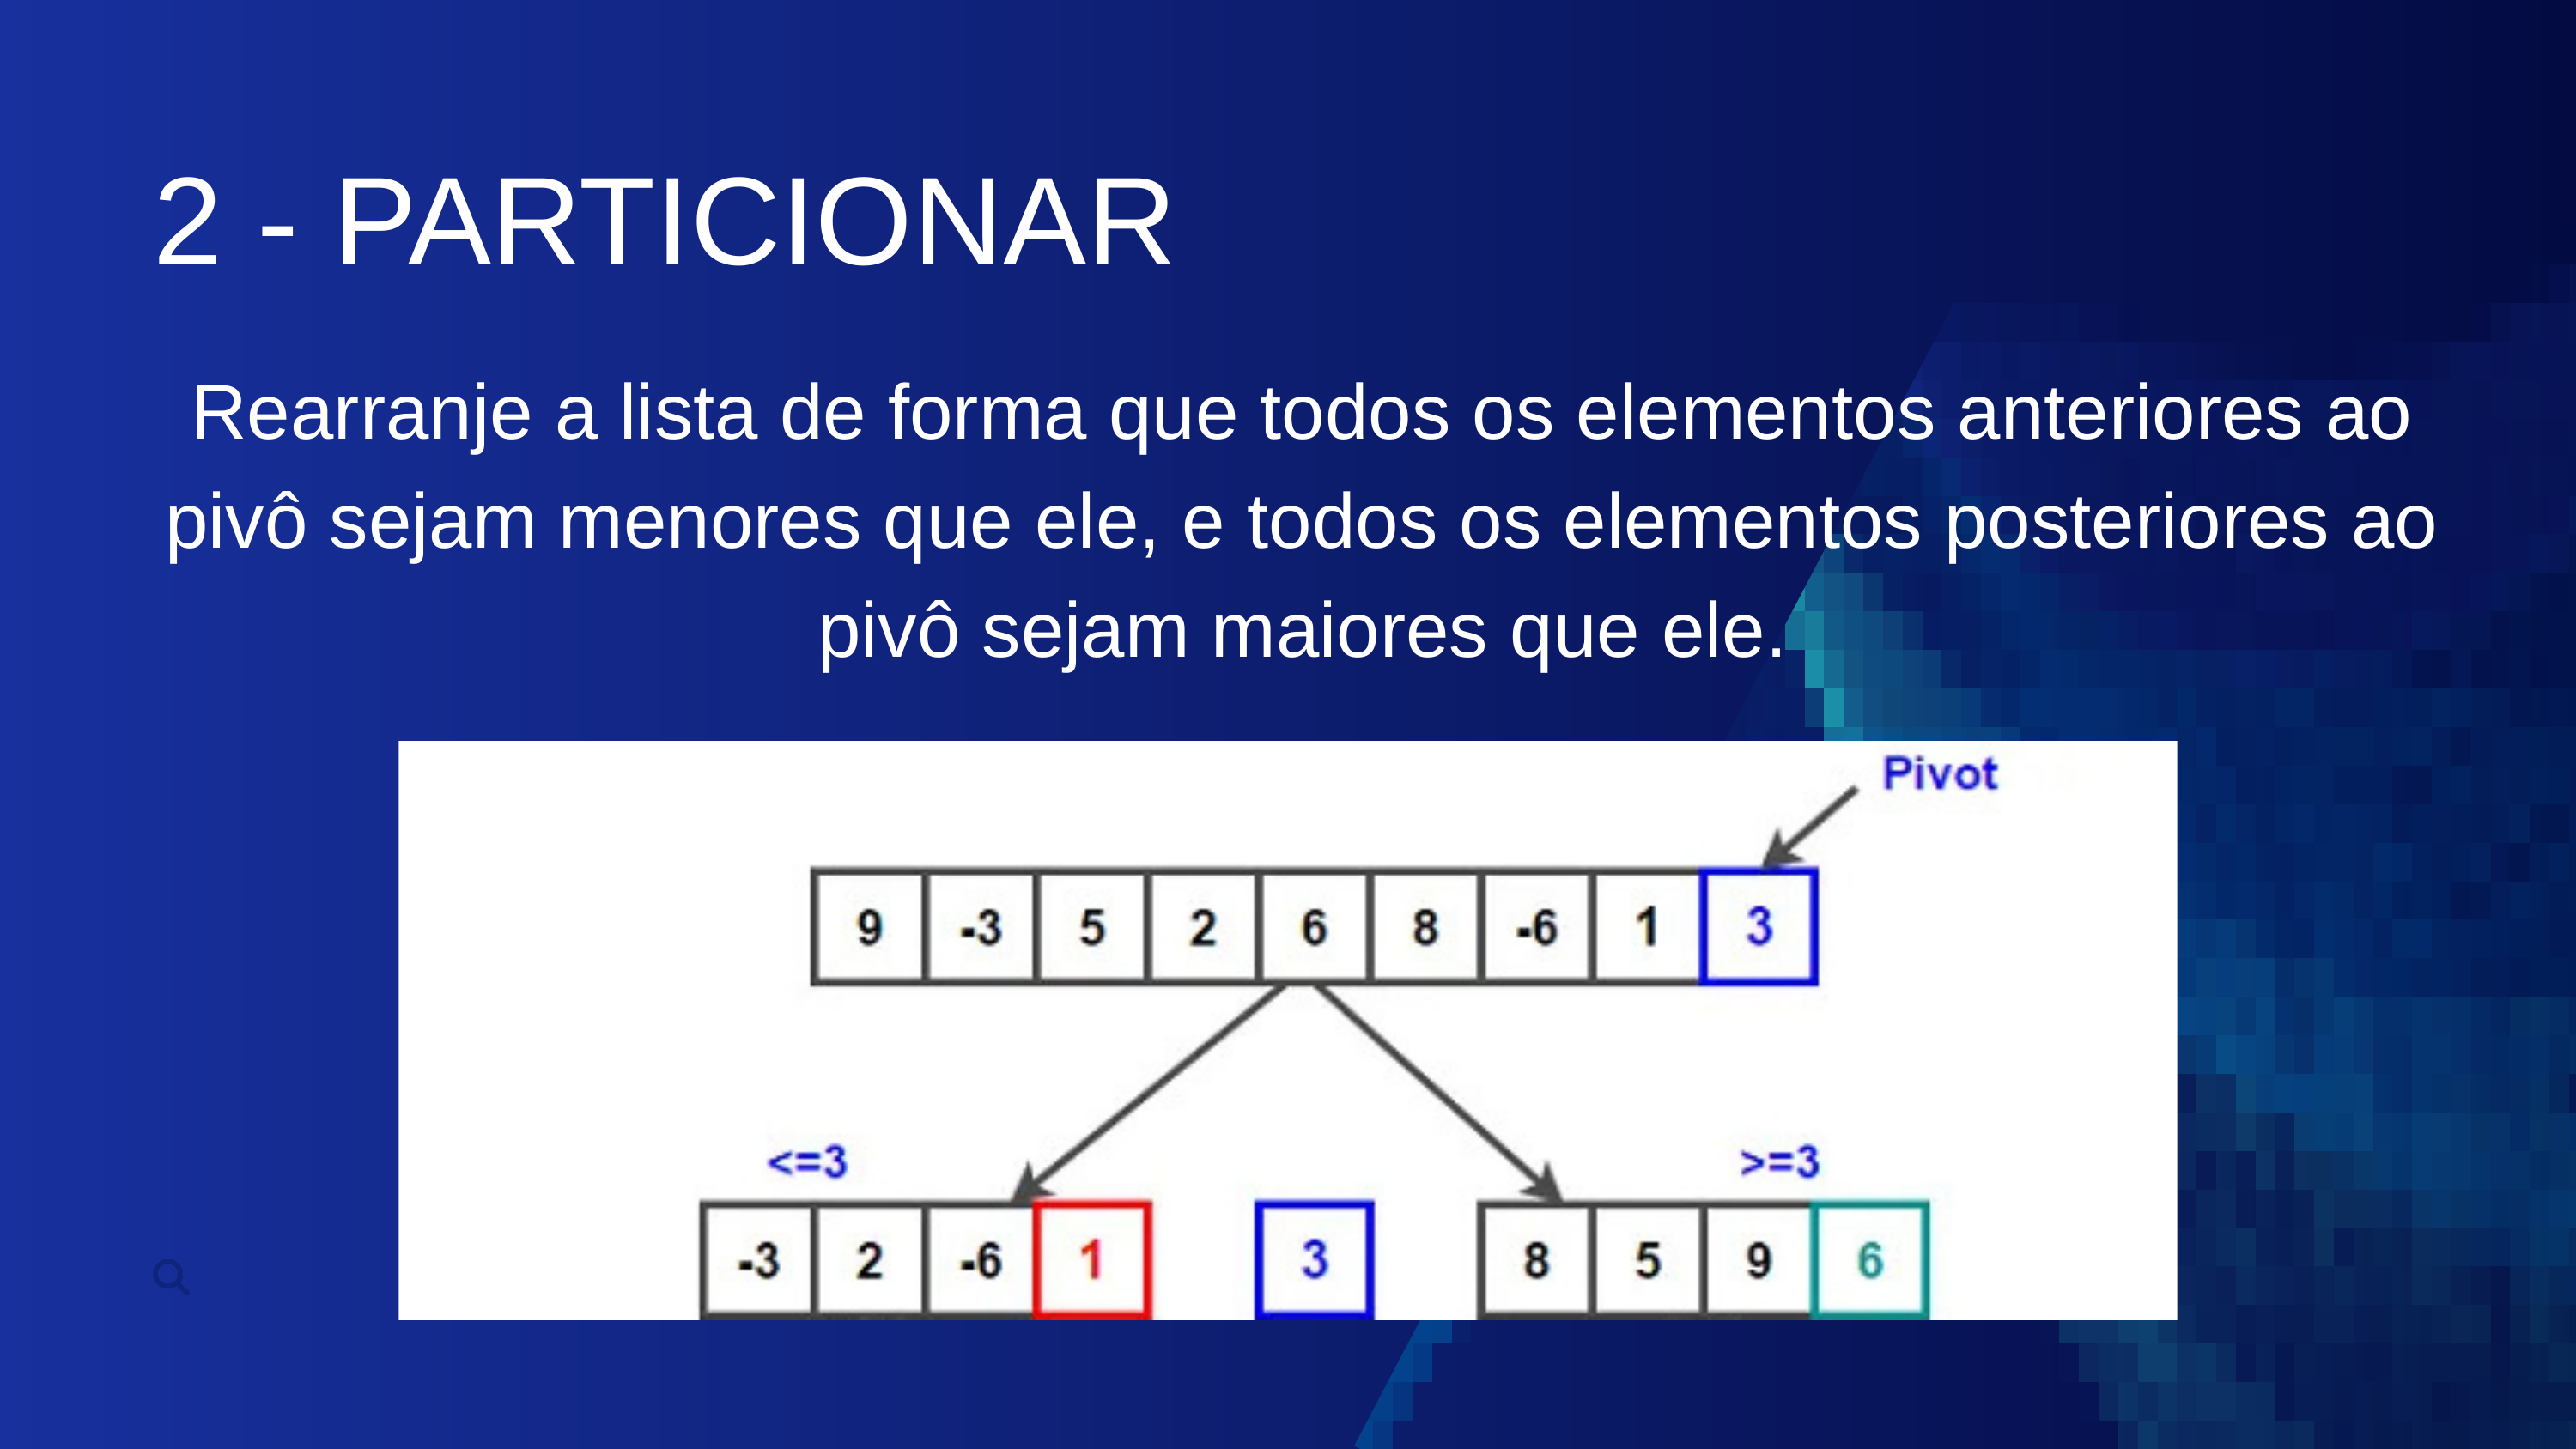

2 - PARTICIONAR

Rearranje a lista de forma que todos os elementos anteriores ao pivô sejam menores que ele, e todos os elementos posteriores ao pivô sejam maiores que ele.